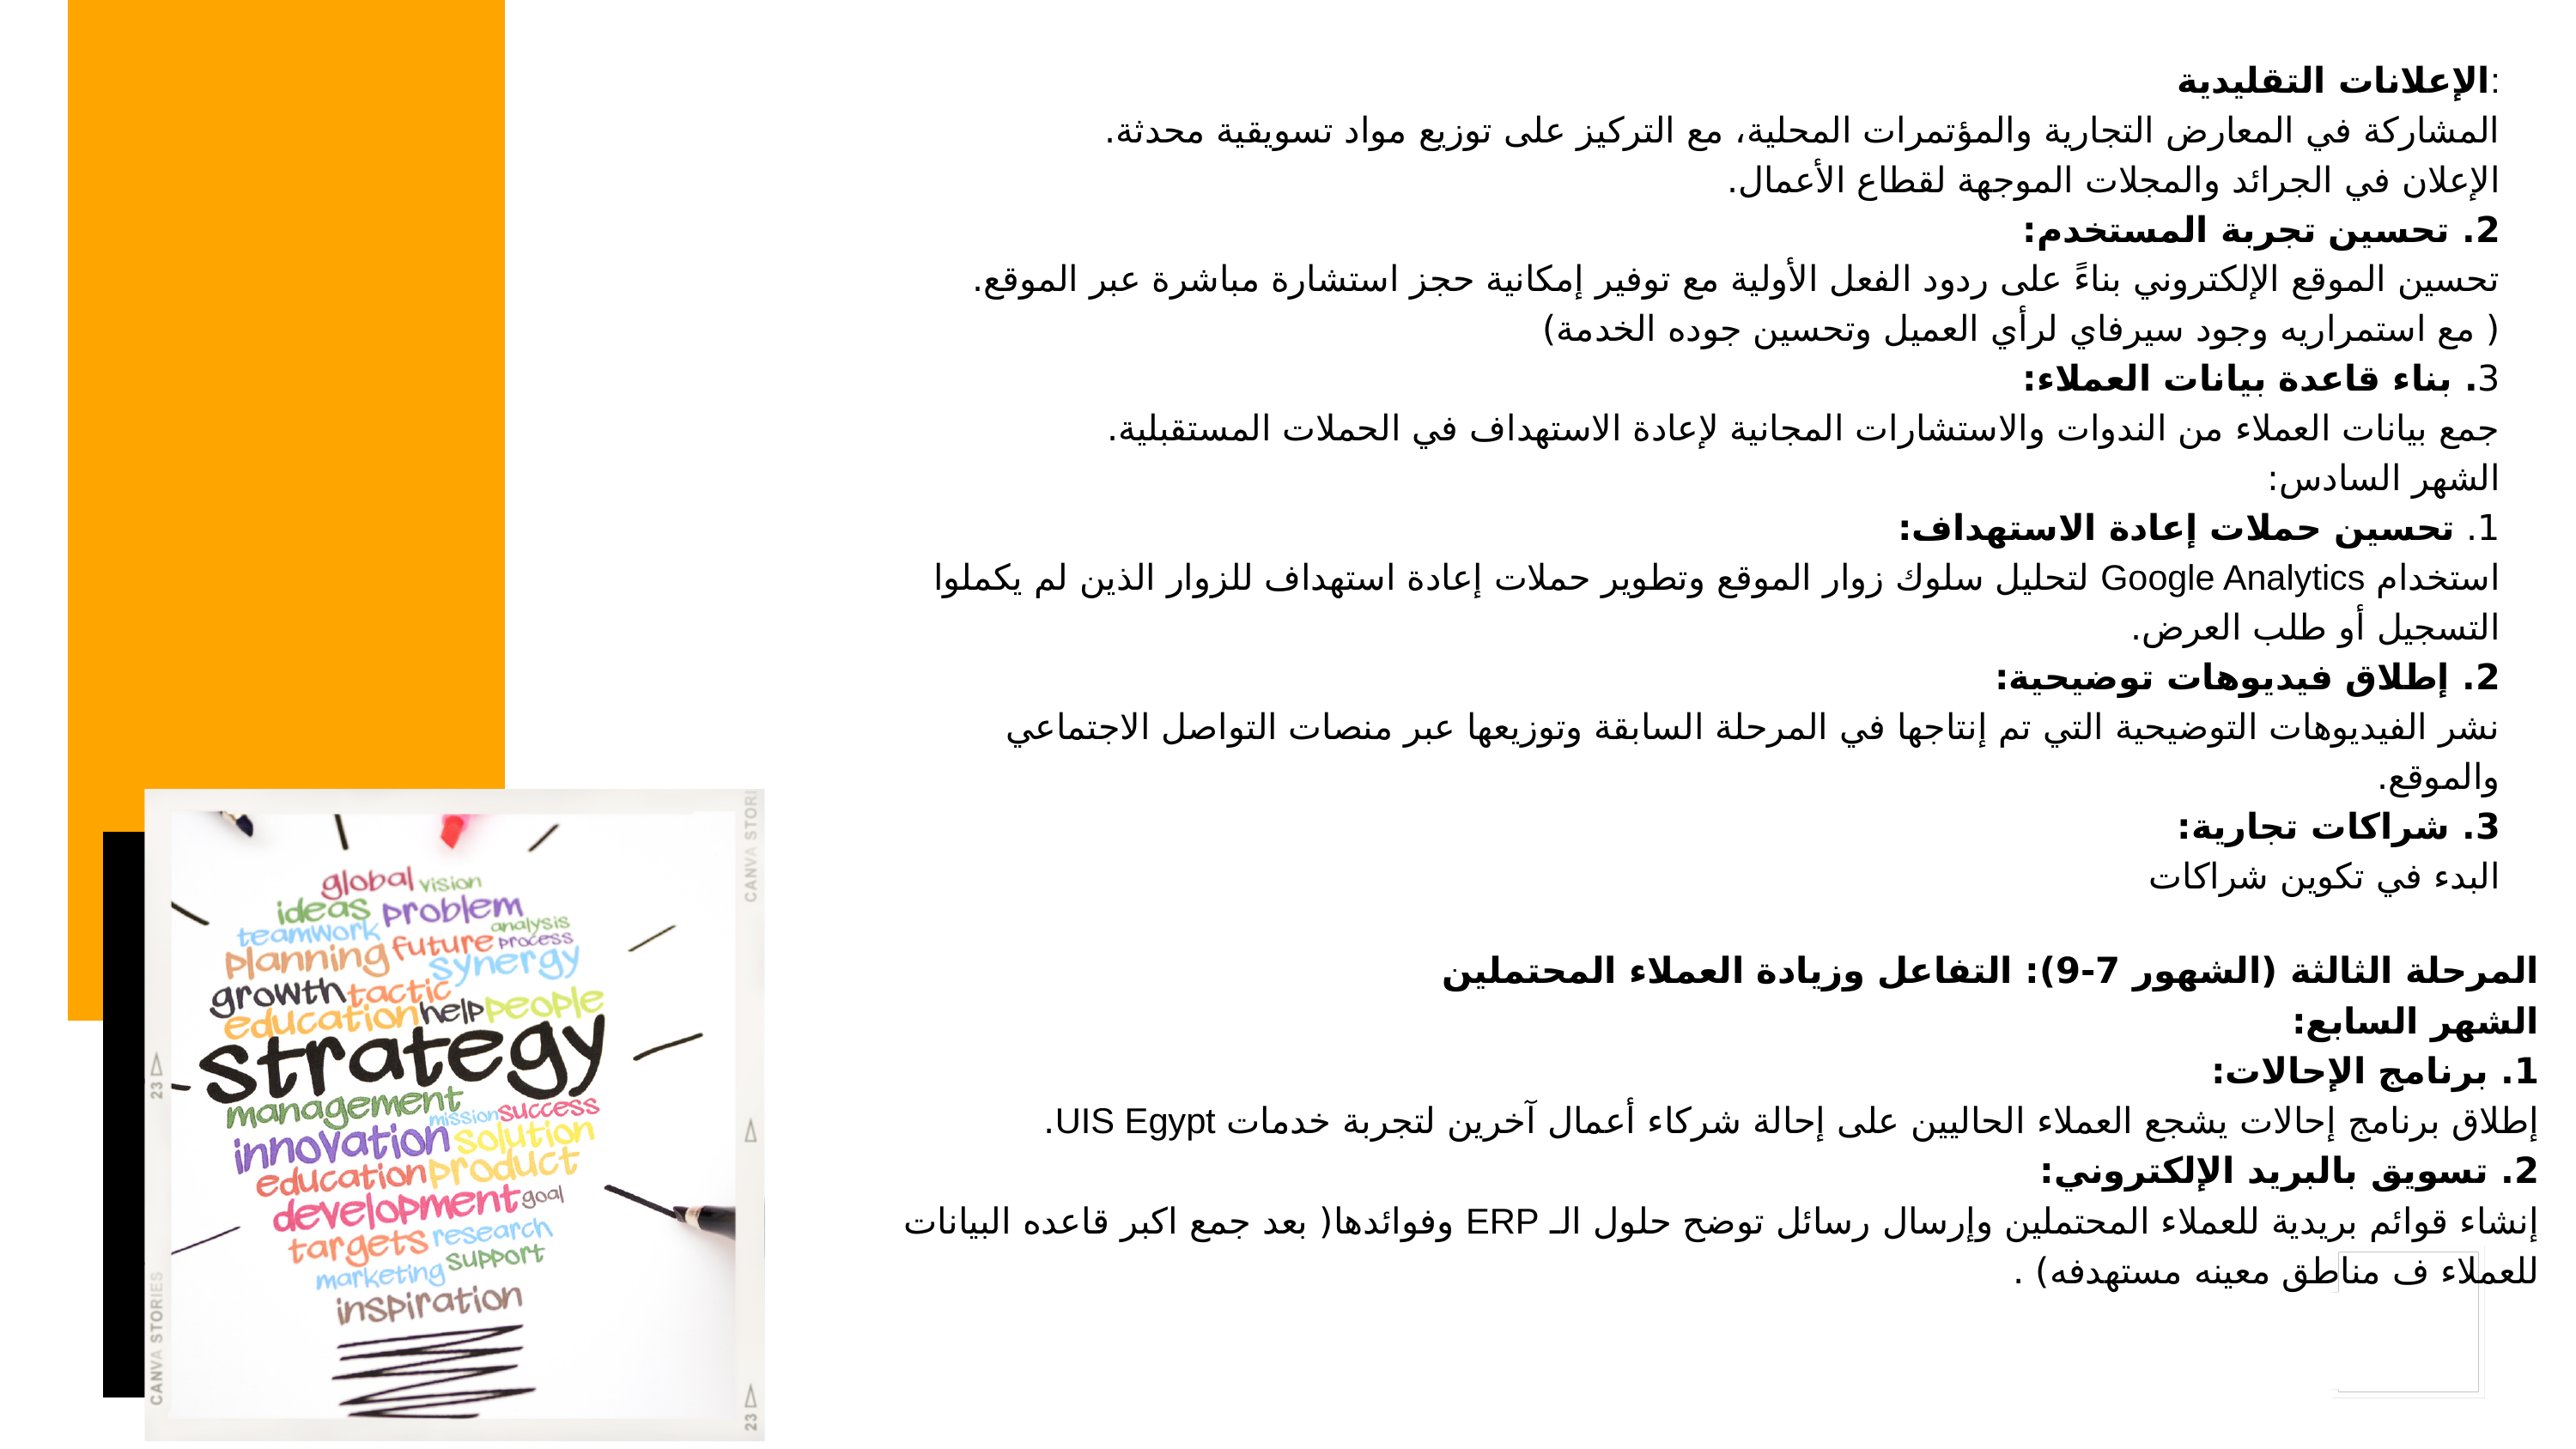

الإعلانات التقليدية:
المشاركة في المعارض التجارية والمؤتمرات المحلية، مع التركيز على توزيع مواد تسويقية محدثة.
الإعلان في الجرائد والمجلات الموجهة لقطاع الأعمال.
2. تحسين تجربة المستخدم:
تحسين الموقع الإلكتروني بناءً على ردود الفعل الأولية مع توفير إمكانية حجز استشارة مباشرة عبر الموقع.( مع استمراريه وجود سيرفاي لرأي العميل وتحسين جوده الخدمة)
3. بناء قاعدة بيانات العملاء:
جمع بيانات العملاء من الندوات والاستشارات المجانية لإعادة الاستهداف في الحملات المستقبلية.
الشهر السادس:
1. تحسين حملات إعادة الاستهداف:
استخدام Google Analytics لتحليل سلوك زوار الموقع وتطوير حملات إعادة استهداف للزوار الذين لم يكملوا التسجيل أو طلب العرض.
2. إطلاق فيديوهات توضيحية:
نشر الفيديوهات التوضيحية التي تم إنتاجها في المرحلة السابقة وتوزيعها عبر منصات التواصل الاجتماعي والموقع.
3. شراكات تجارية:
البدء في تكوين شراكات

المرحلة الثالثة (الشهور 7-9): التفاعل وزيادة العملاء المحتملين
الشهر السابع:
1. برنامج الإحالات:
إطلاق برنامج إحالات يشجع العملاء الحاليين على إحالة شركاء أعمال آخرين لتجربة خدمات UIS Egypt.
2. تسويق بالبريد الإلكتروني:
إنشاء قوائم بريدية للعملاء المحتملين وإرسال رسائل توضح حلول الـ ERP وفوائدها( بعد جمع اكبر قاعده البيانات للعملاء ف مناطق معينه مستهدفه) .